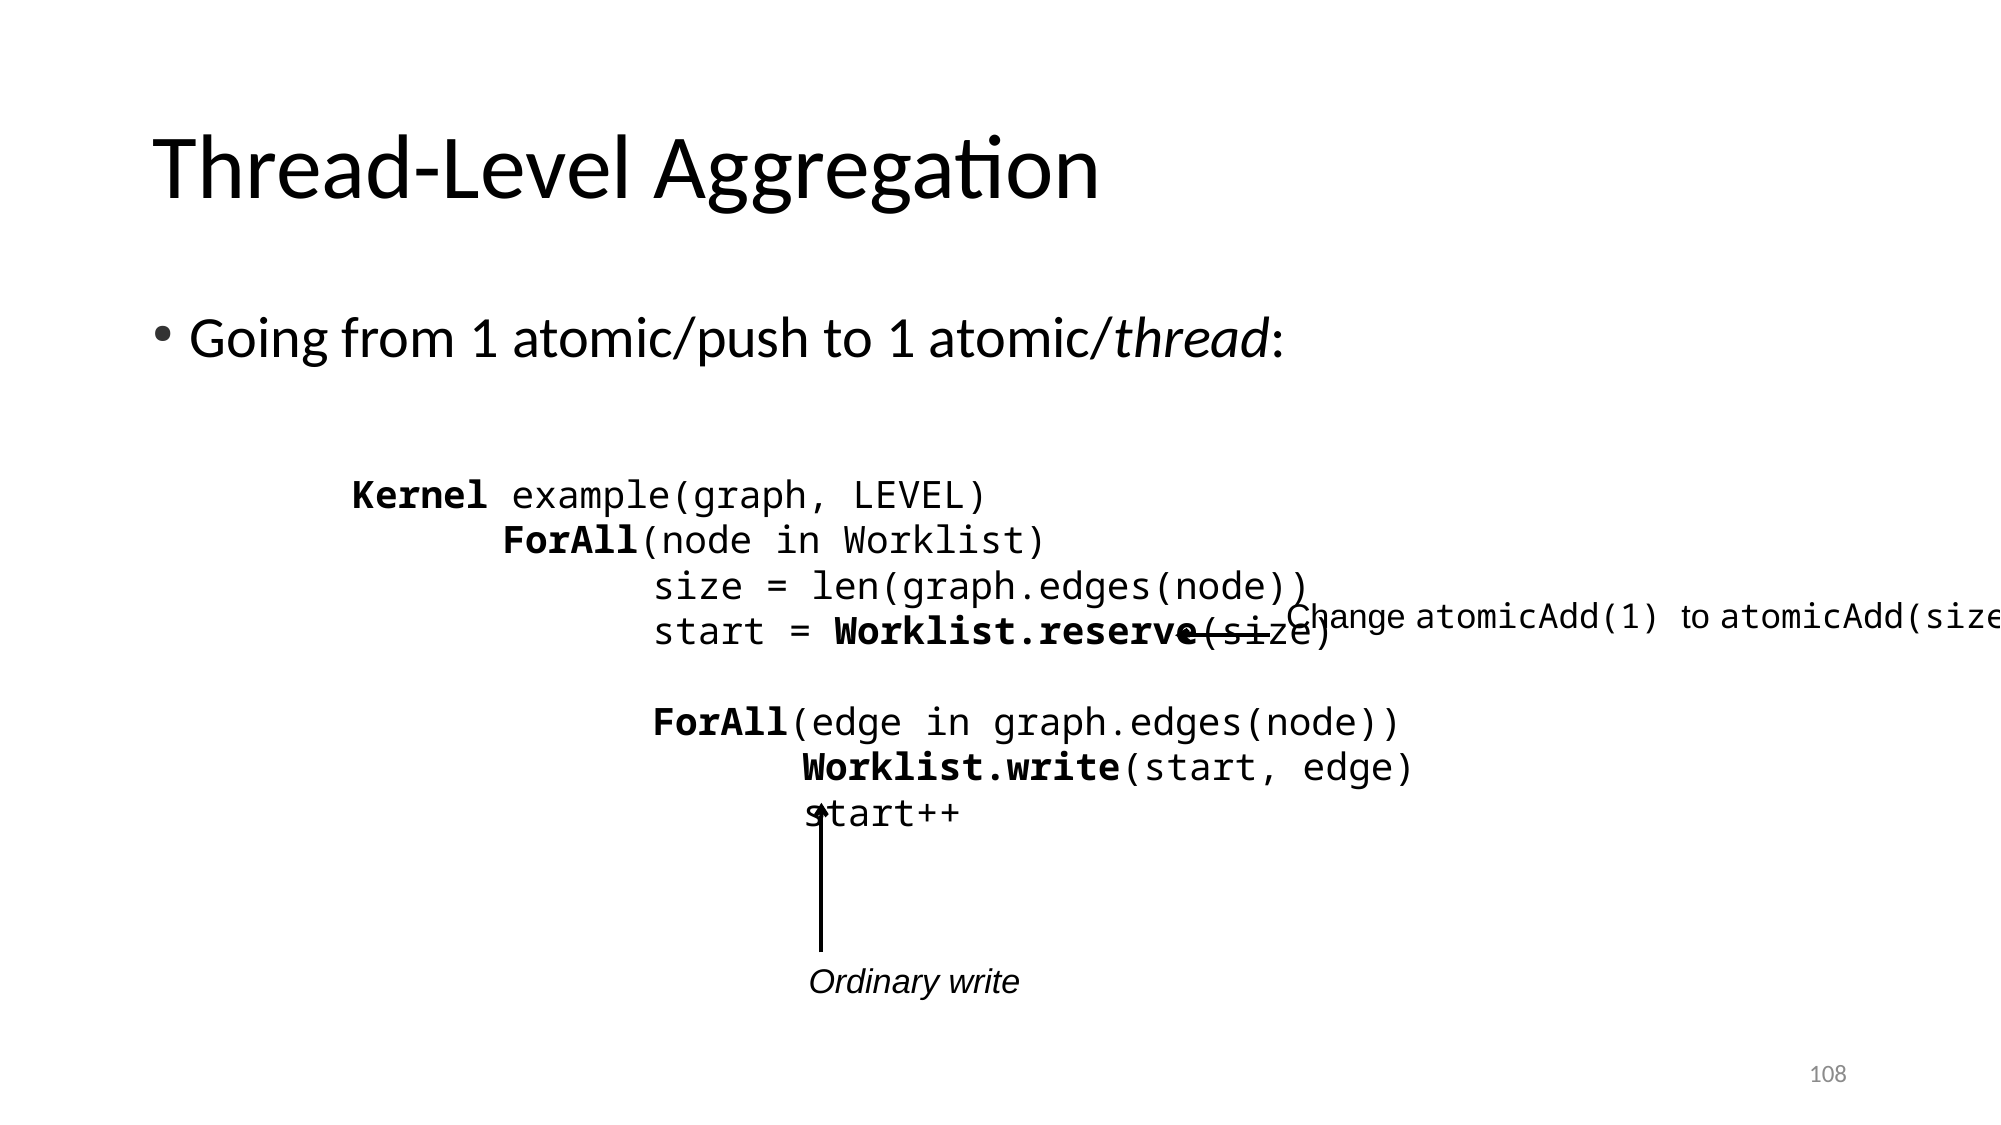

Going from 1 atomic/push to 1 atomic/thread:
Thread-Level Aggregation
Kernel example(graph, LEVEL)
	ForAll(node in Worklist)
		size = len(graph.edges(node))
		start = Worklist.reserve(size)
		ForAll(edge in graph.edges(node))
			Worklist.write(start, edge)
			start++
Change atomicAdd(1) to atomicAdd(size)

Ordinary write
108